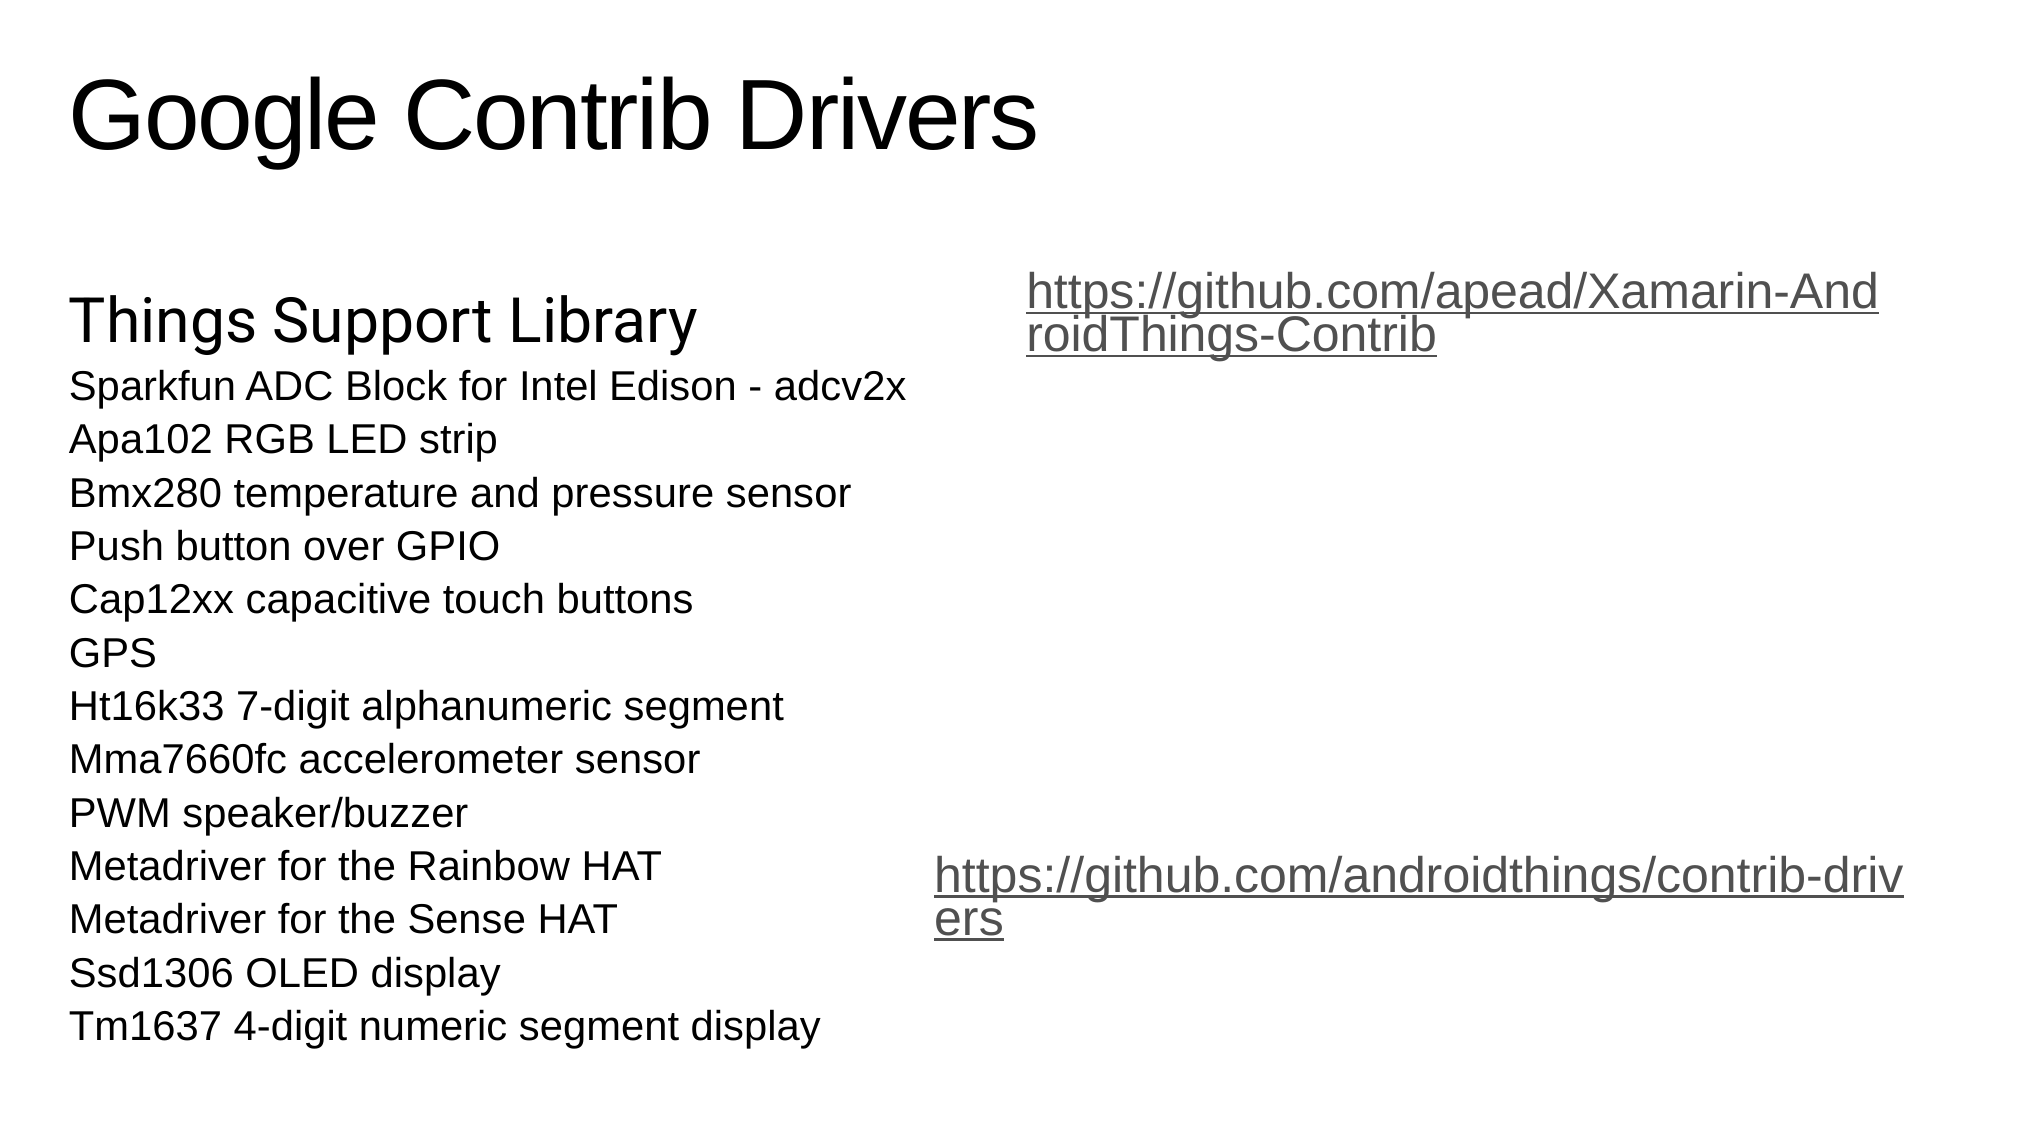

# Google Contrib Drivers
https://github.com/apead/Xamarin-AndroidThings-Contrib
Things Support Library
Sparkfun ADC Block for Intel Edison - adcv2x
Apa102 RGB LED strip
Bmx280 temperature and pressure sensor
Push button over GPIO
Cap12xx capacitive touch buttons
GPS
Ht16k33 7-digit alphanumeric segment
Mma7660fc accelerometer sensor
PWM speaker/buzzer
Metadriver for the Rainbow HAT
Metadriver for the Sense HAT
Ssd1306 OLED display
Tm1637 4-digit numeric segment display

https://github.com/androidthings/contrib-drivers